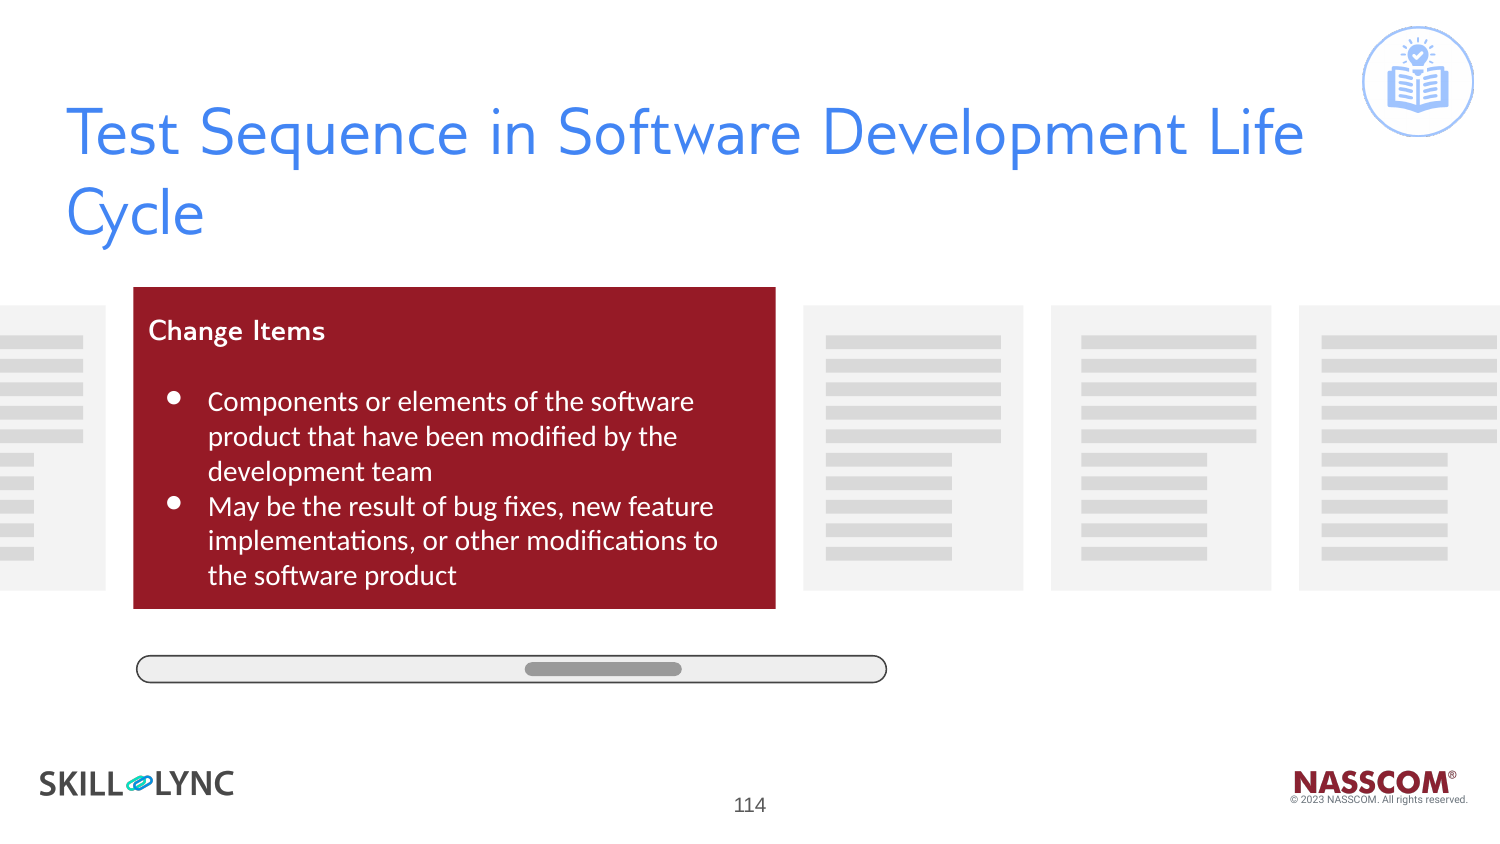

# Test Sequence in Software Development Life Cycle

Change Items

Components or elements of the software product that have been modified by the development team
May be the result of bug fixes, new feature implementations, or other modifications to the software product

114